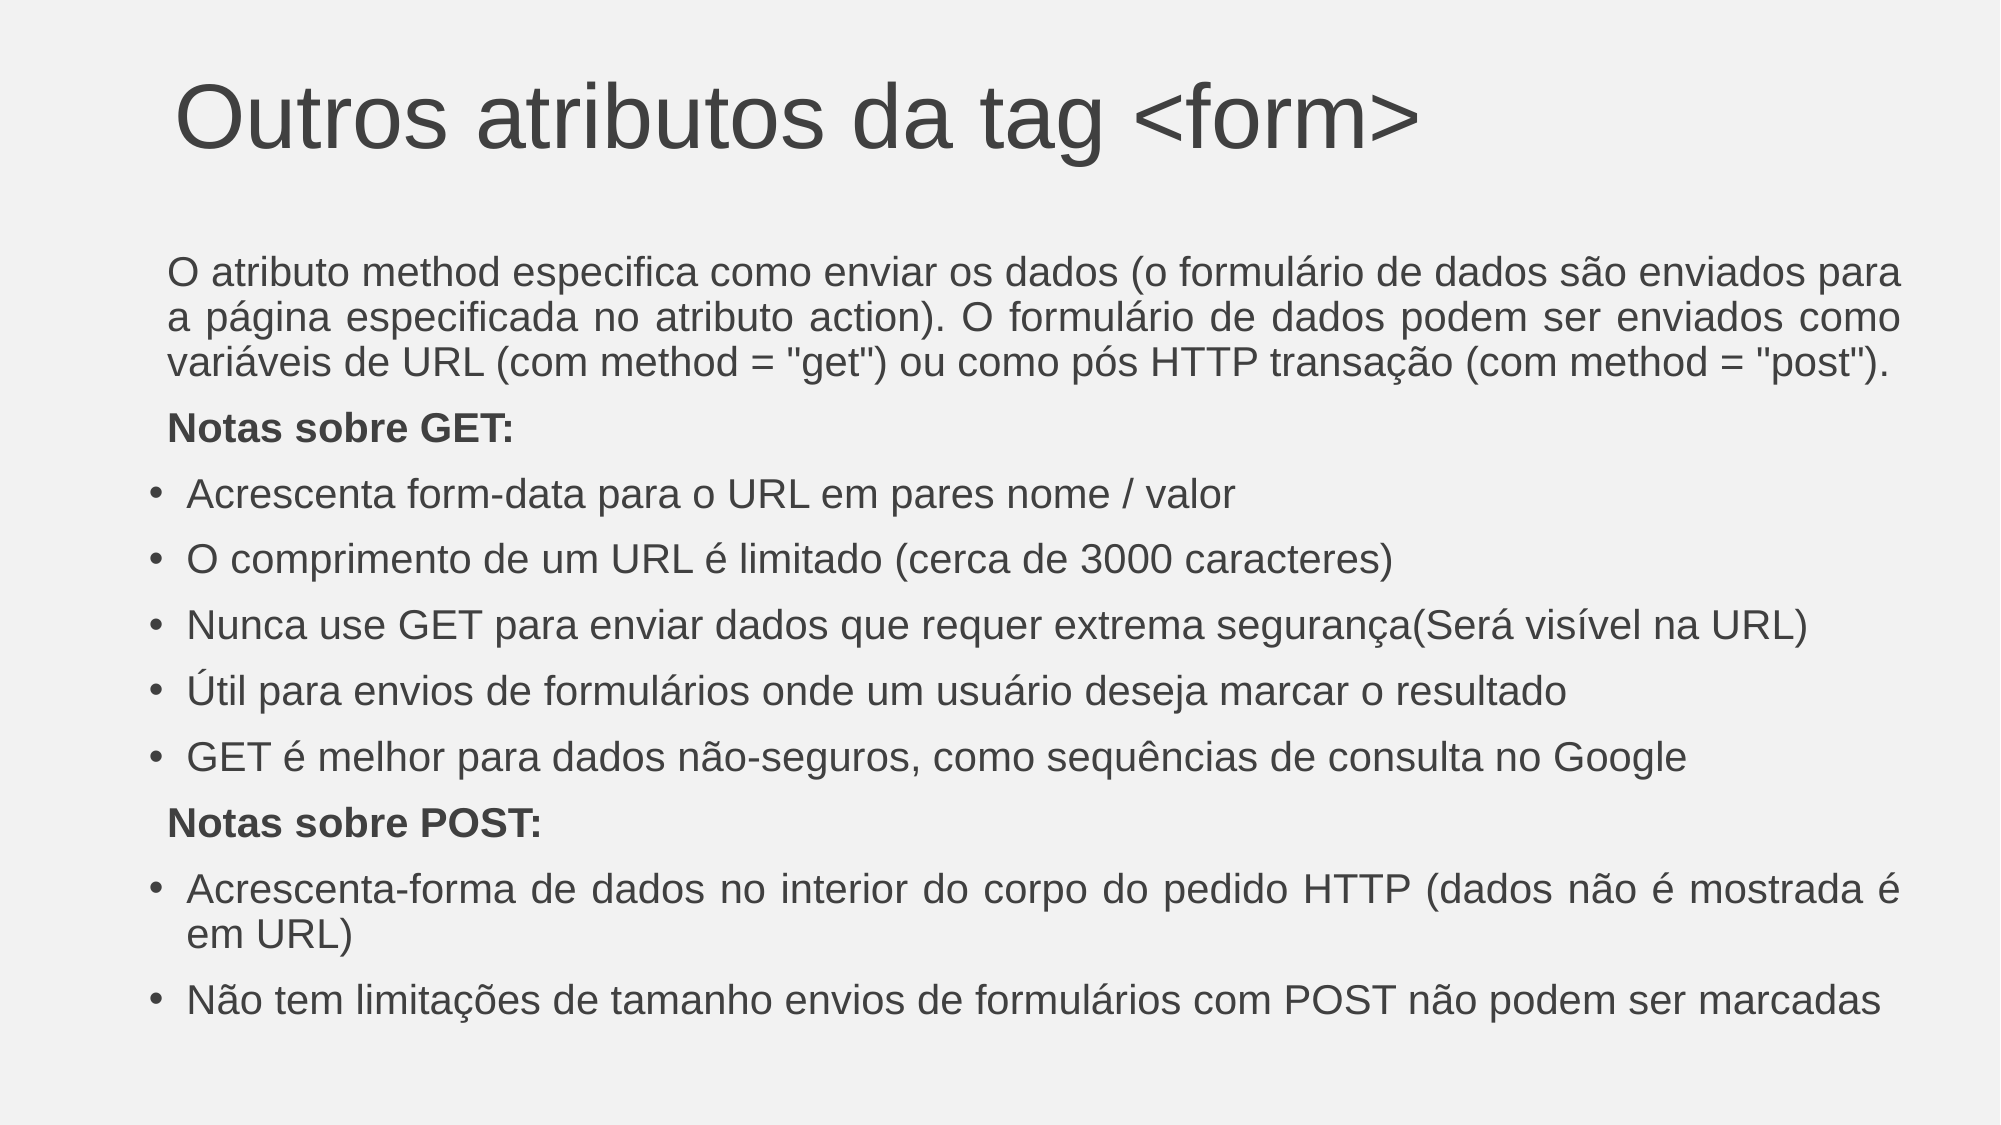

# Outros atributos da tag <form>
O atributo method especifica como enviar os dados (o formulário de dados são enviados para a página especificada no atributo action). O formulário de dados podem ser enviados como variáveis ​​de URL (com method = "get") ou como pós HTTP transação (com method = "post").
Notas sobre GET:
Acrescenta form-data para o URL em pares nome / valor
O comprimento de um URL é limitado (cerca de 3000 caracteres)
Nunca use GET para enviar dados que requer extrema segurança(Será visível na URL)
Útil para envios de formulários onde um usuário deseja marcar o resultado
GET é melhor para dados não-seguros, como sequências de consulta no Google
Notas sobre POST:
Acrescenta-forma de dados no interior do corpo do pedido HTTP (dados não é mostrada é em URL)
Não tem limitações de tamanho envios de formulários com POST não podem ser marcadas